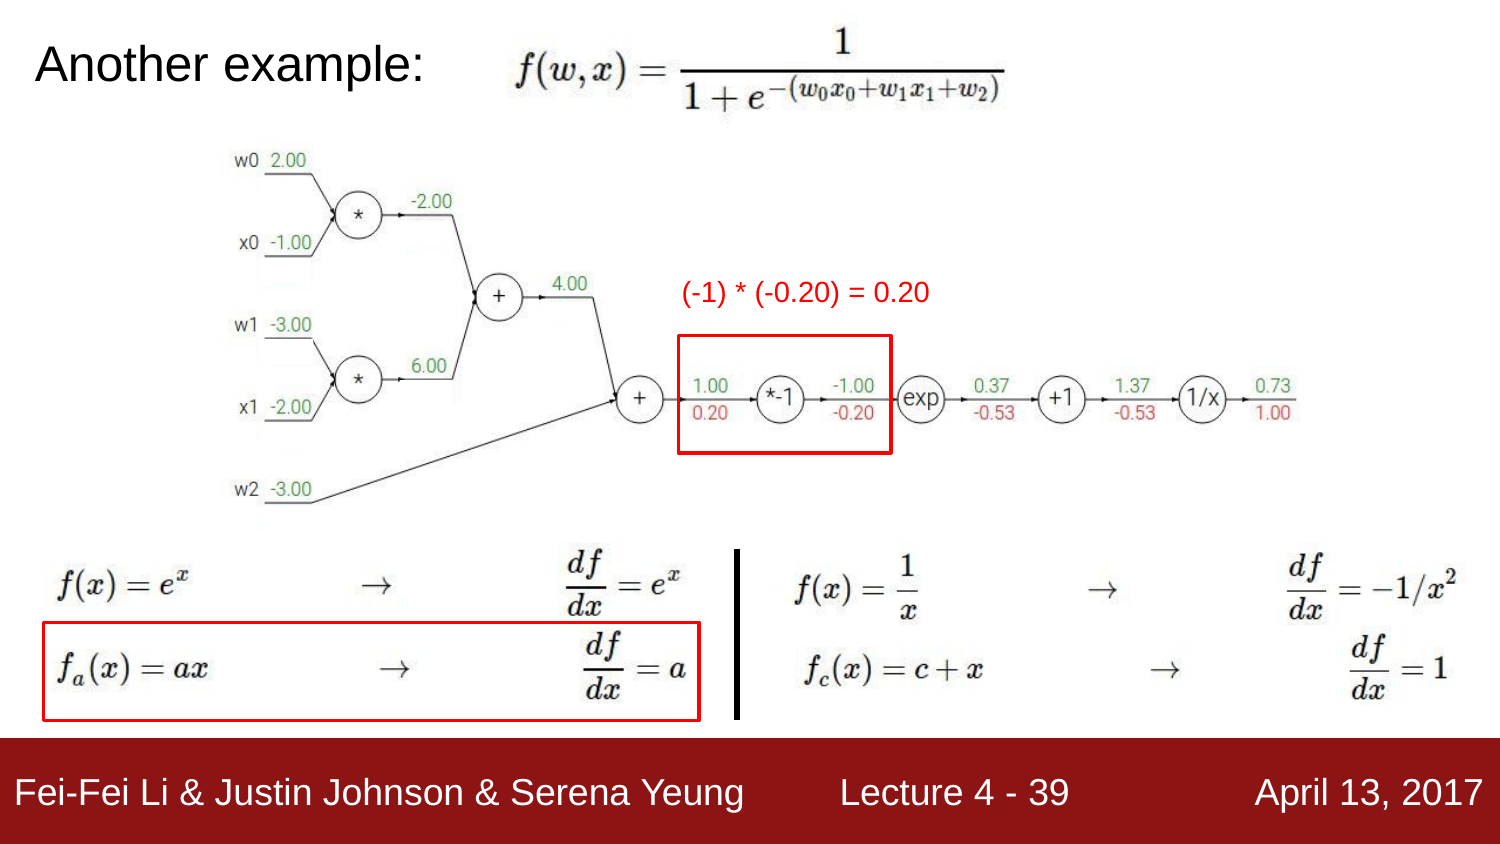

# Another example:

(-1) * (-0.20) = 0.20

Lecture 4 - 39
Fei-Fei Li & Justin Johnson & Serena Yeung
April 13, 2017